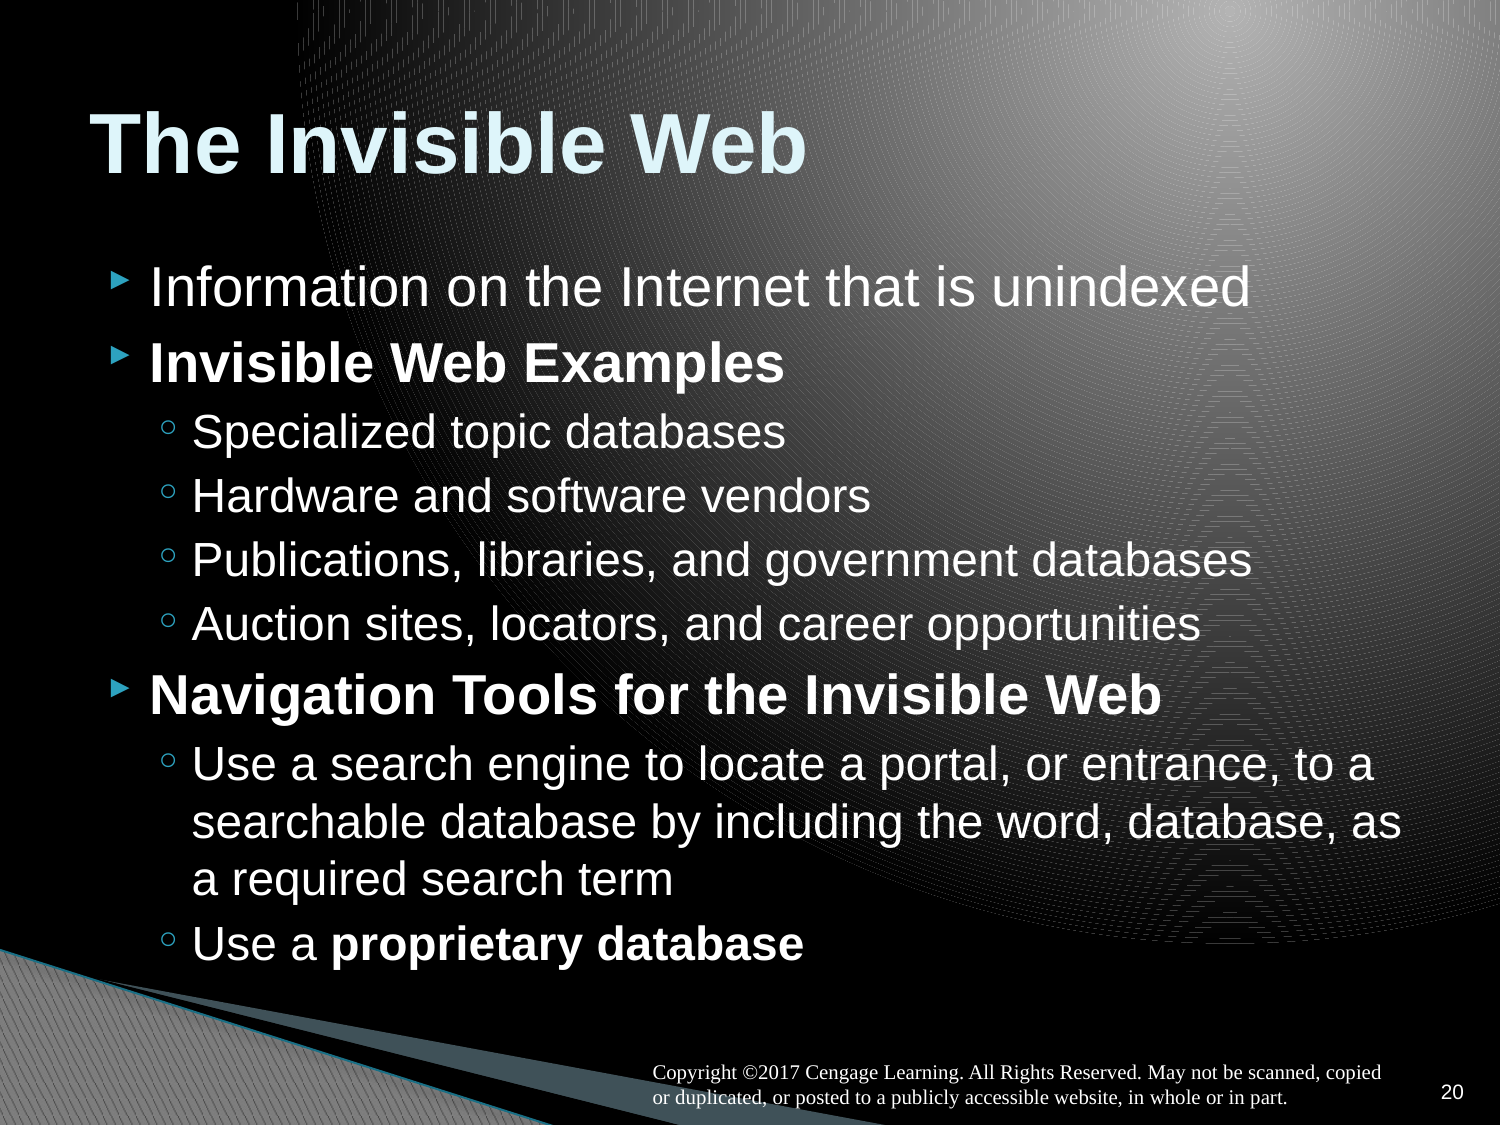

# The Invisible Web
Information on the Internet that is unindexed
Invisible Web Examples
Specialized topic databases
Hardware and software vendors
Publications, libraries, and government databases
Auction sites, locators, and career opportunities
Navigation Tools for the Invisible Web
Use a search engine to locate a portal, or entrance, to a searchable database by including the word, database, as a required search term
Use a proprietary database

20